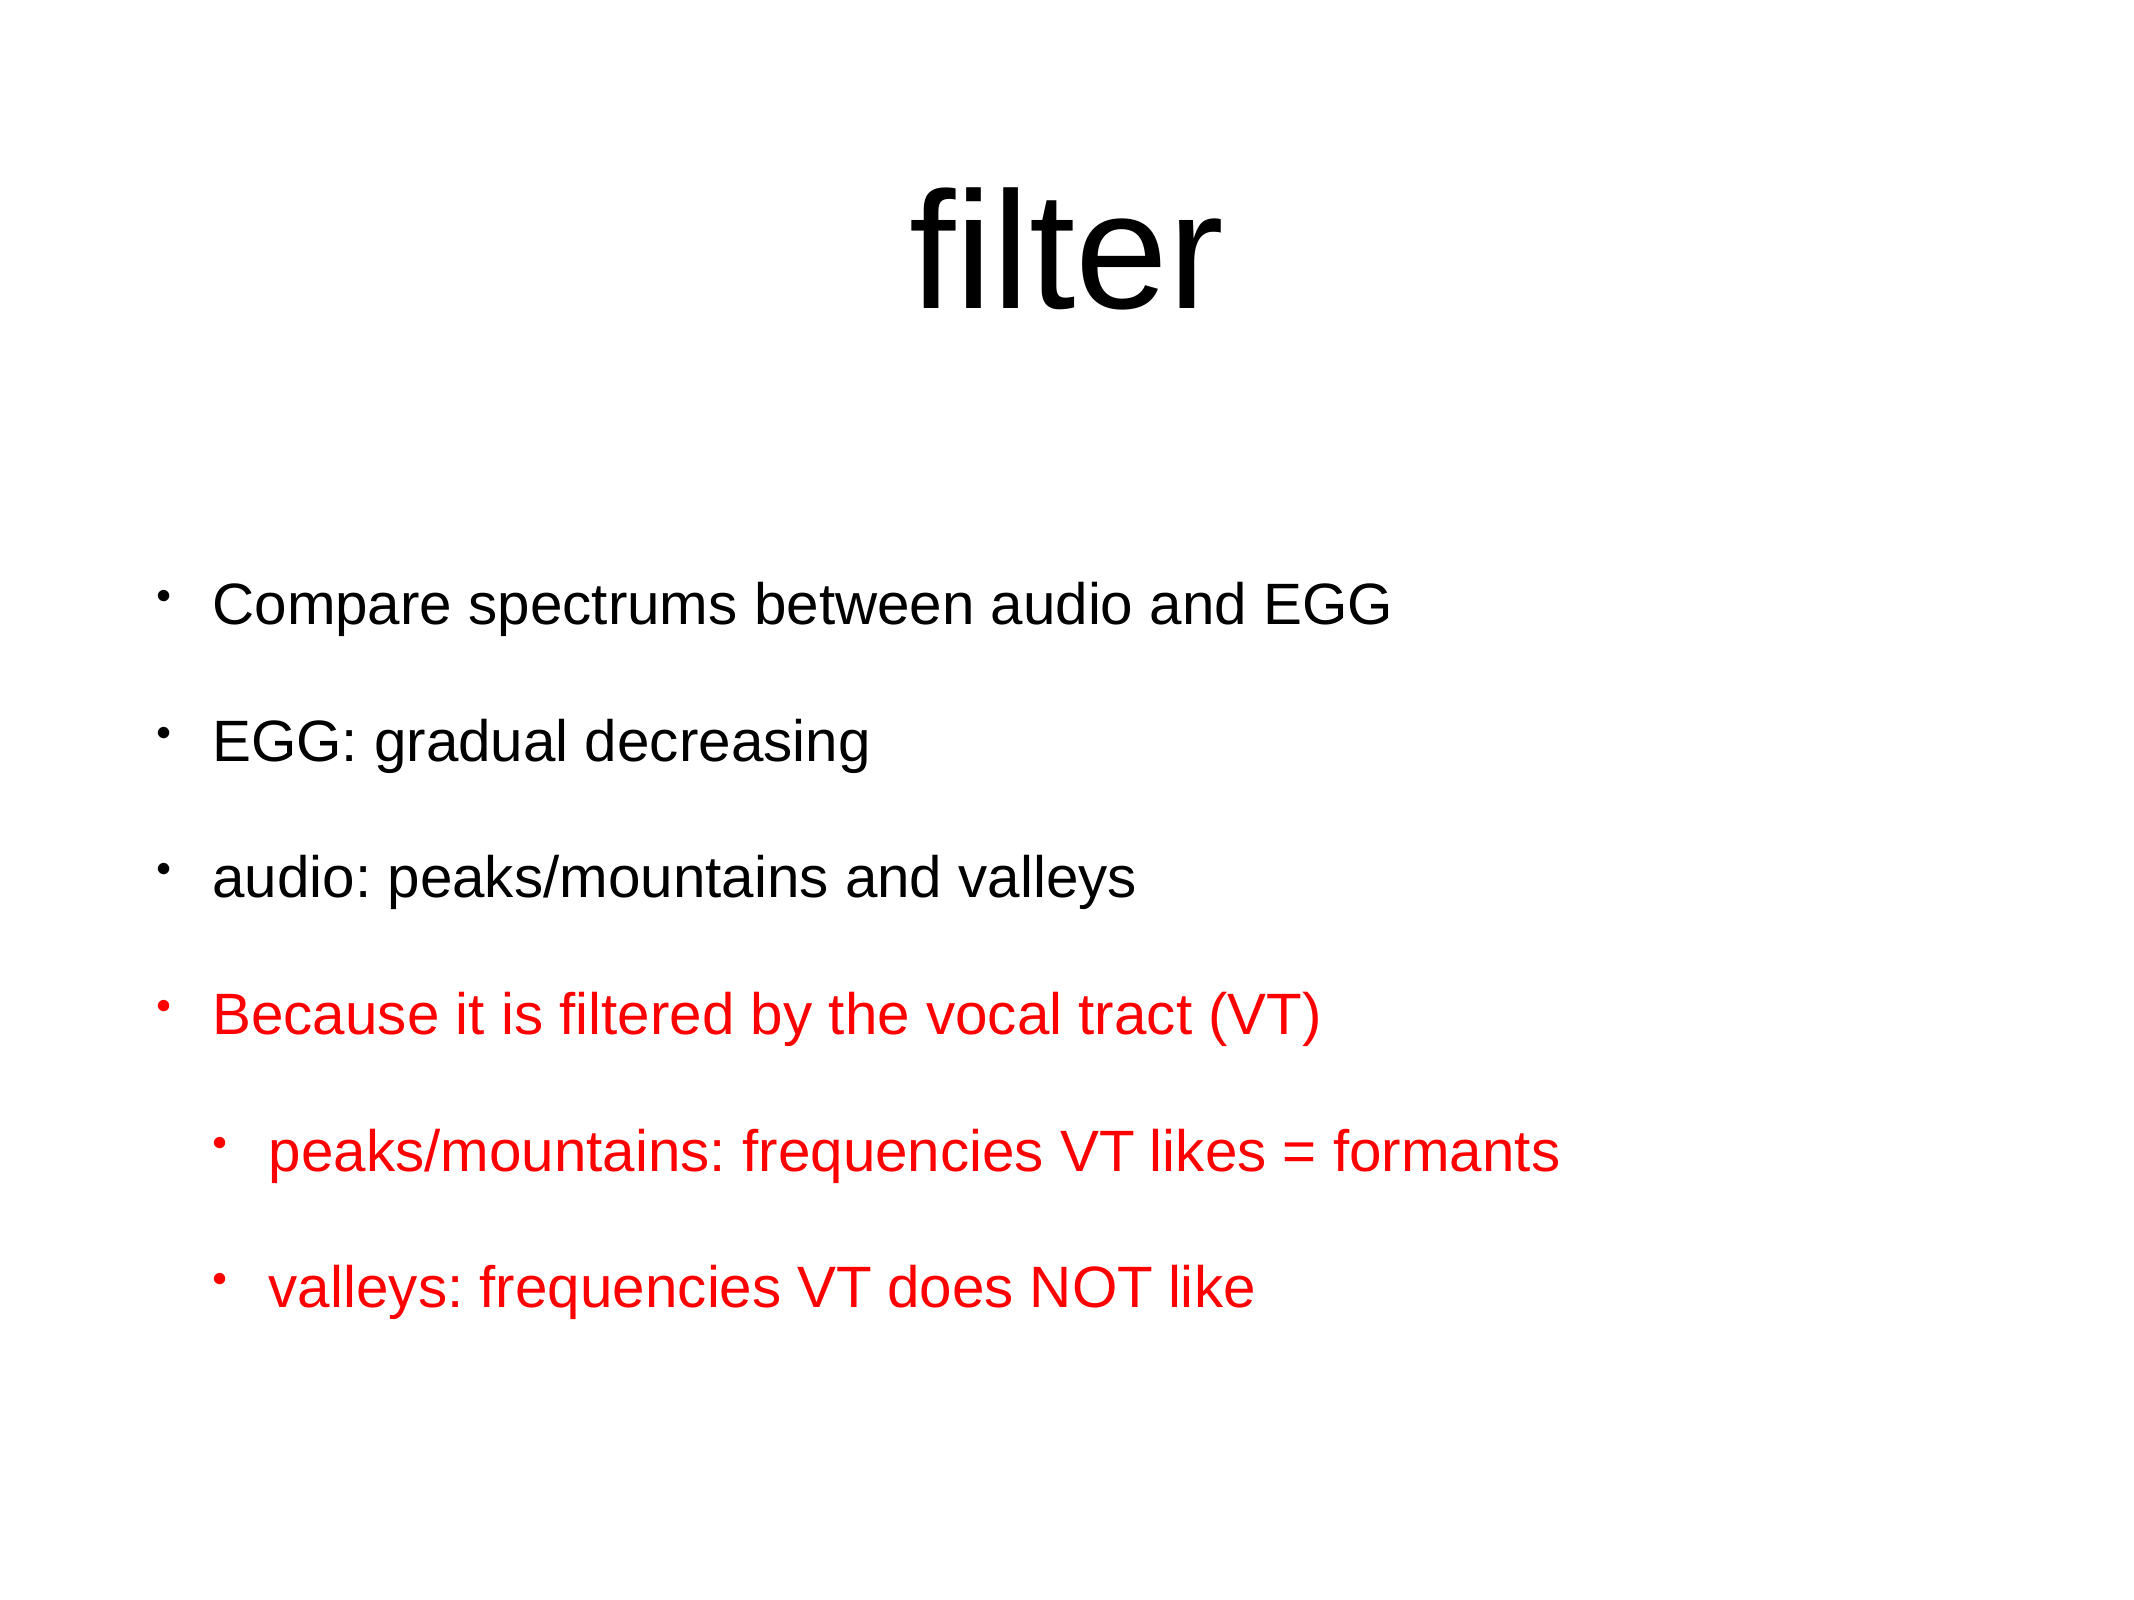

# filter
Compare spectrums between audio and EGG
EGG: gradual decreasing
audio: peaks/mountains and valleys
Because it is filtered by the vocal tract (VT)
peaks/mountains: frequencies VT likes = formants
valleys: frequencies VT does NOT like